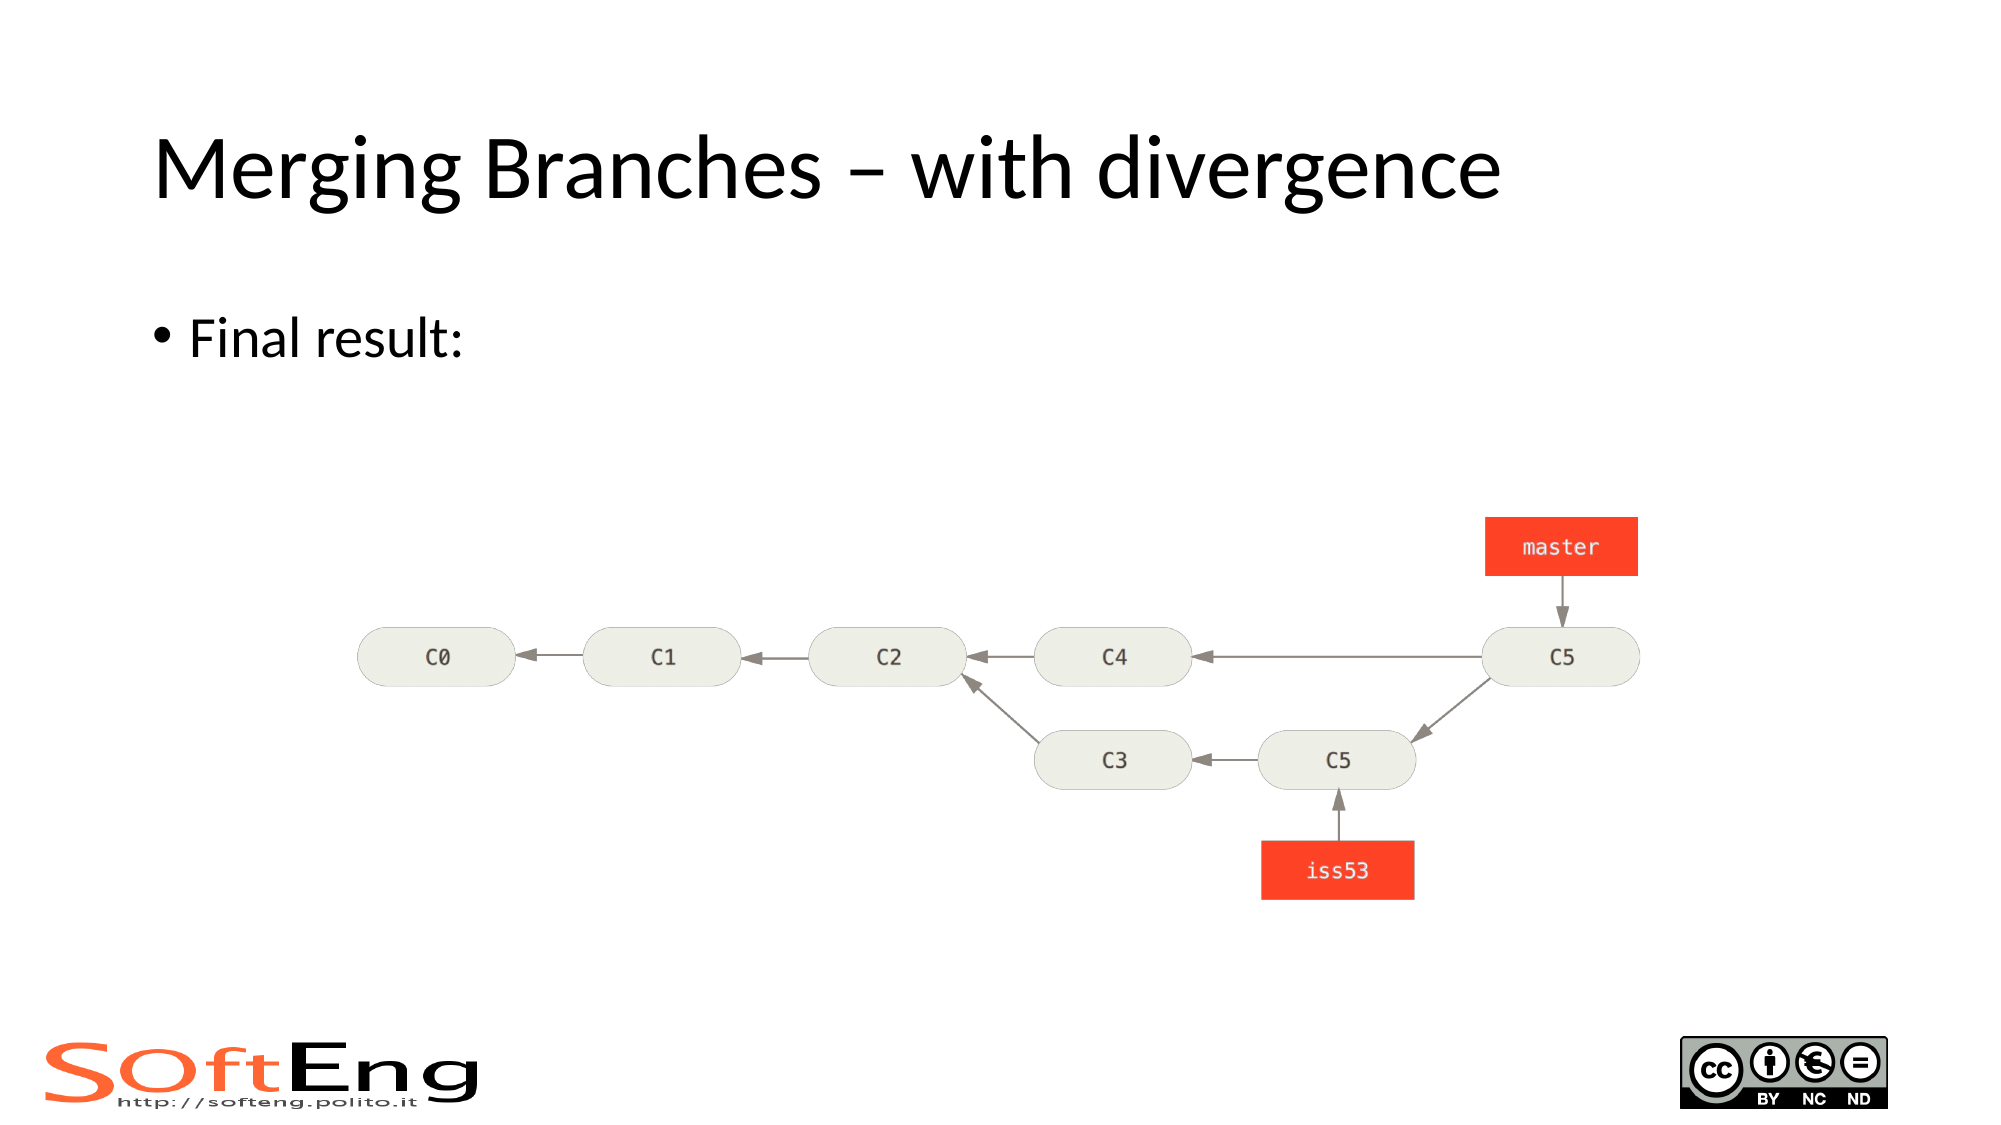

# Merging Branches – with divergence
Final result: